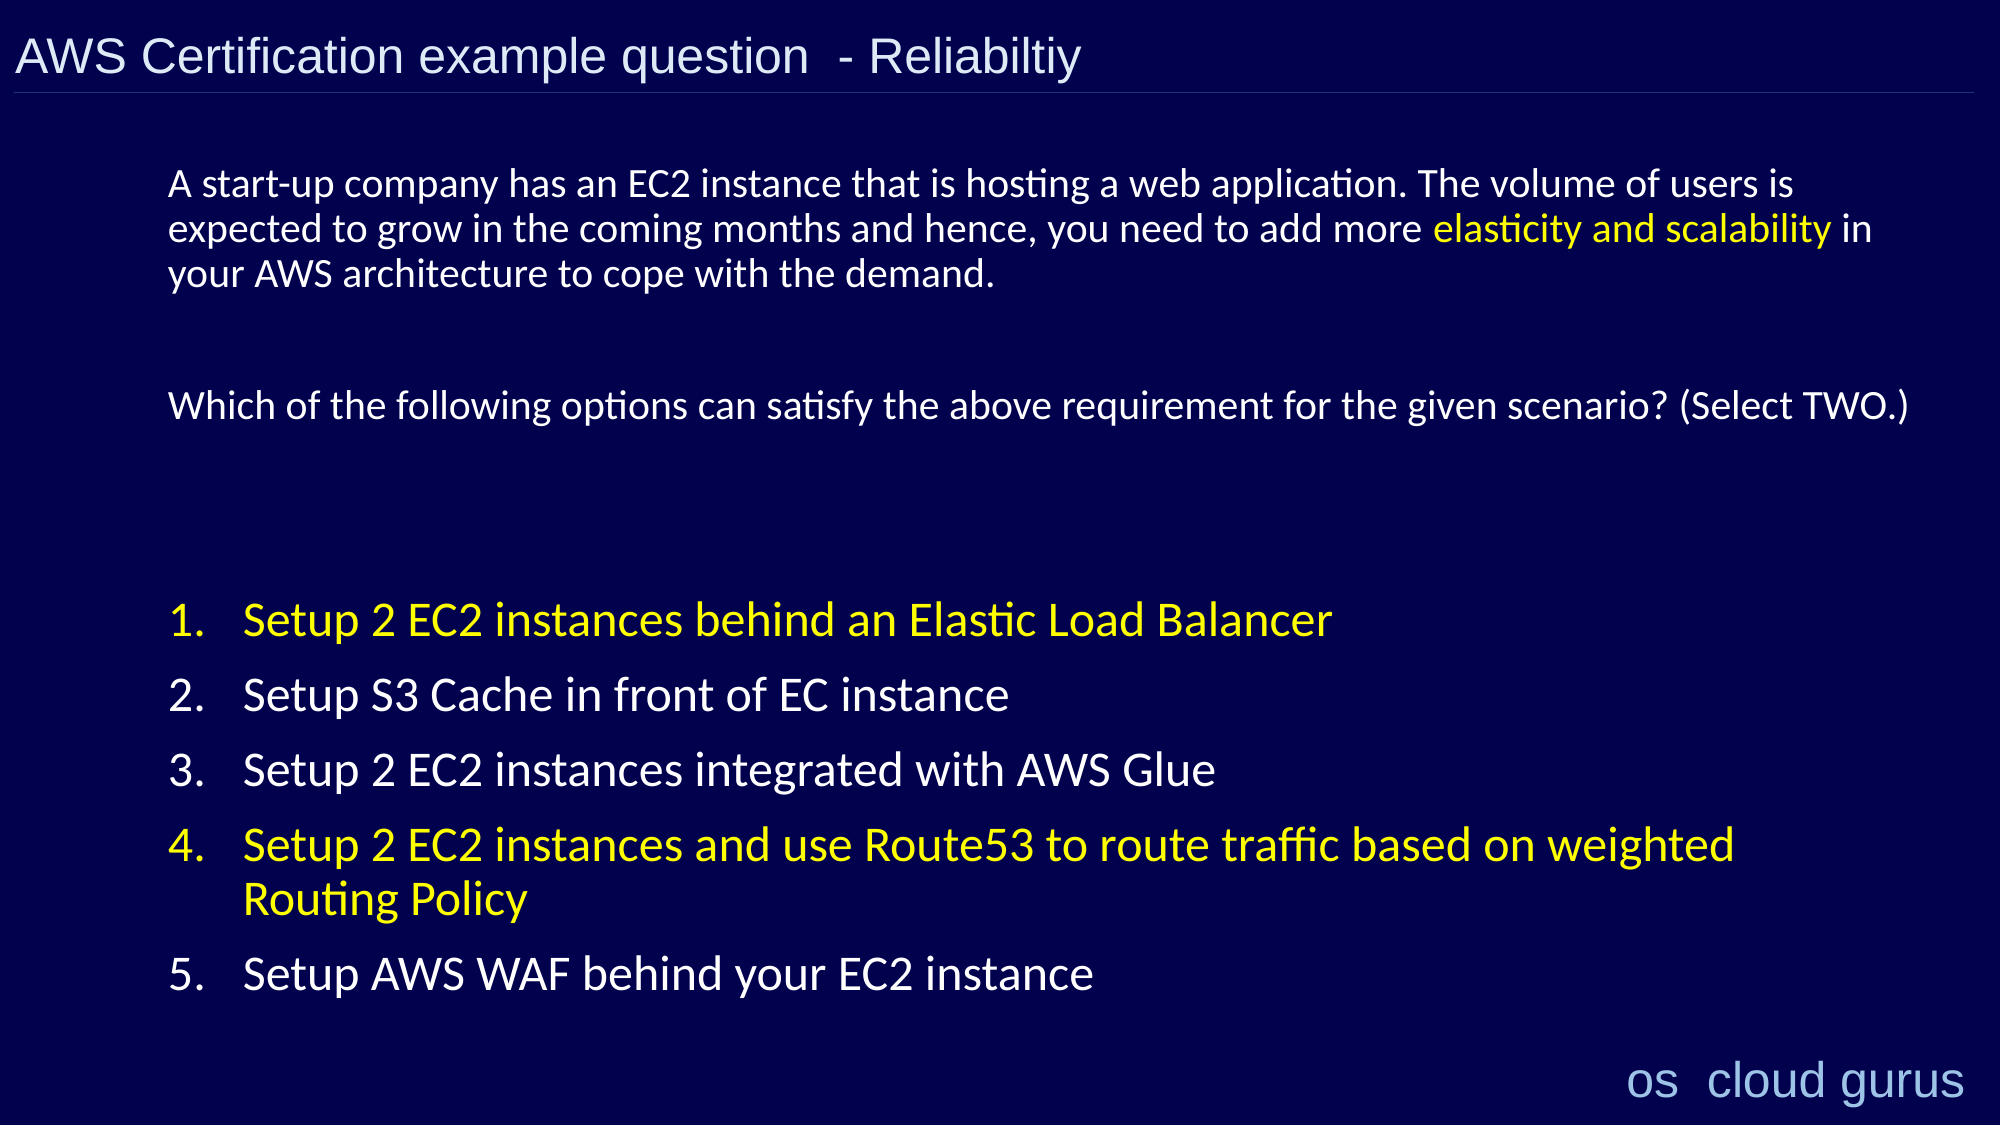

AWS Certification example question  - Reliabiltiy
A start-up company has an EC2 instance that is hosting a web application. The volume of users is expected to grow in the coming months and hence, you need to add more elasticity and scalability in your AWS architecture to cope with the demand.

Which of the following options can satisfy the above requirement for the given scenario? (Select TWO.)
Setup 2 EC2 instances behind an Elastic Load Balancer
Setup S3 Cache in front of EC instance
Setup 2 EC2 instances integrated with AWS Glue
Setup 2 EC2 instances and use Route53 to route traffic based on weighted Routing Policy
Setup AWS WAF behind your EC2 instance
os  cloud gurus